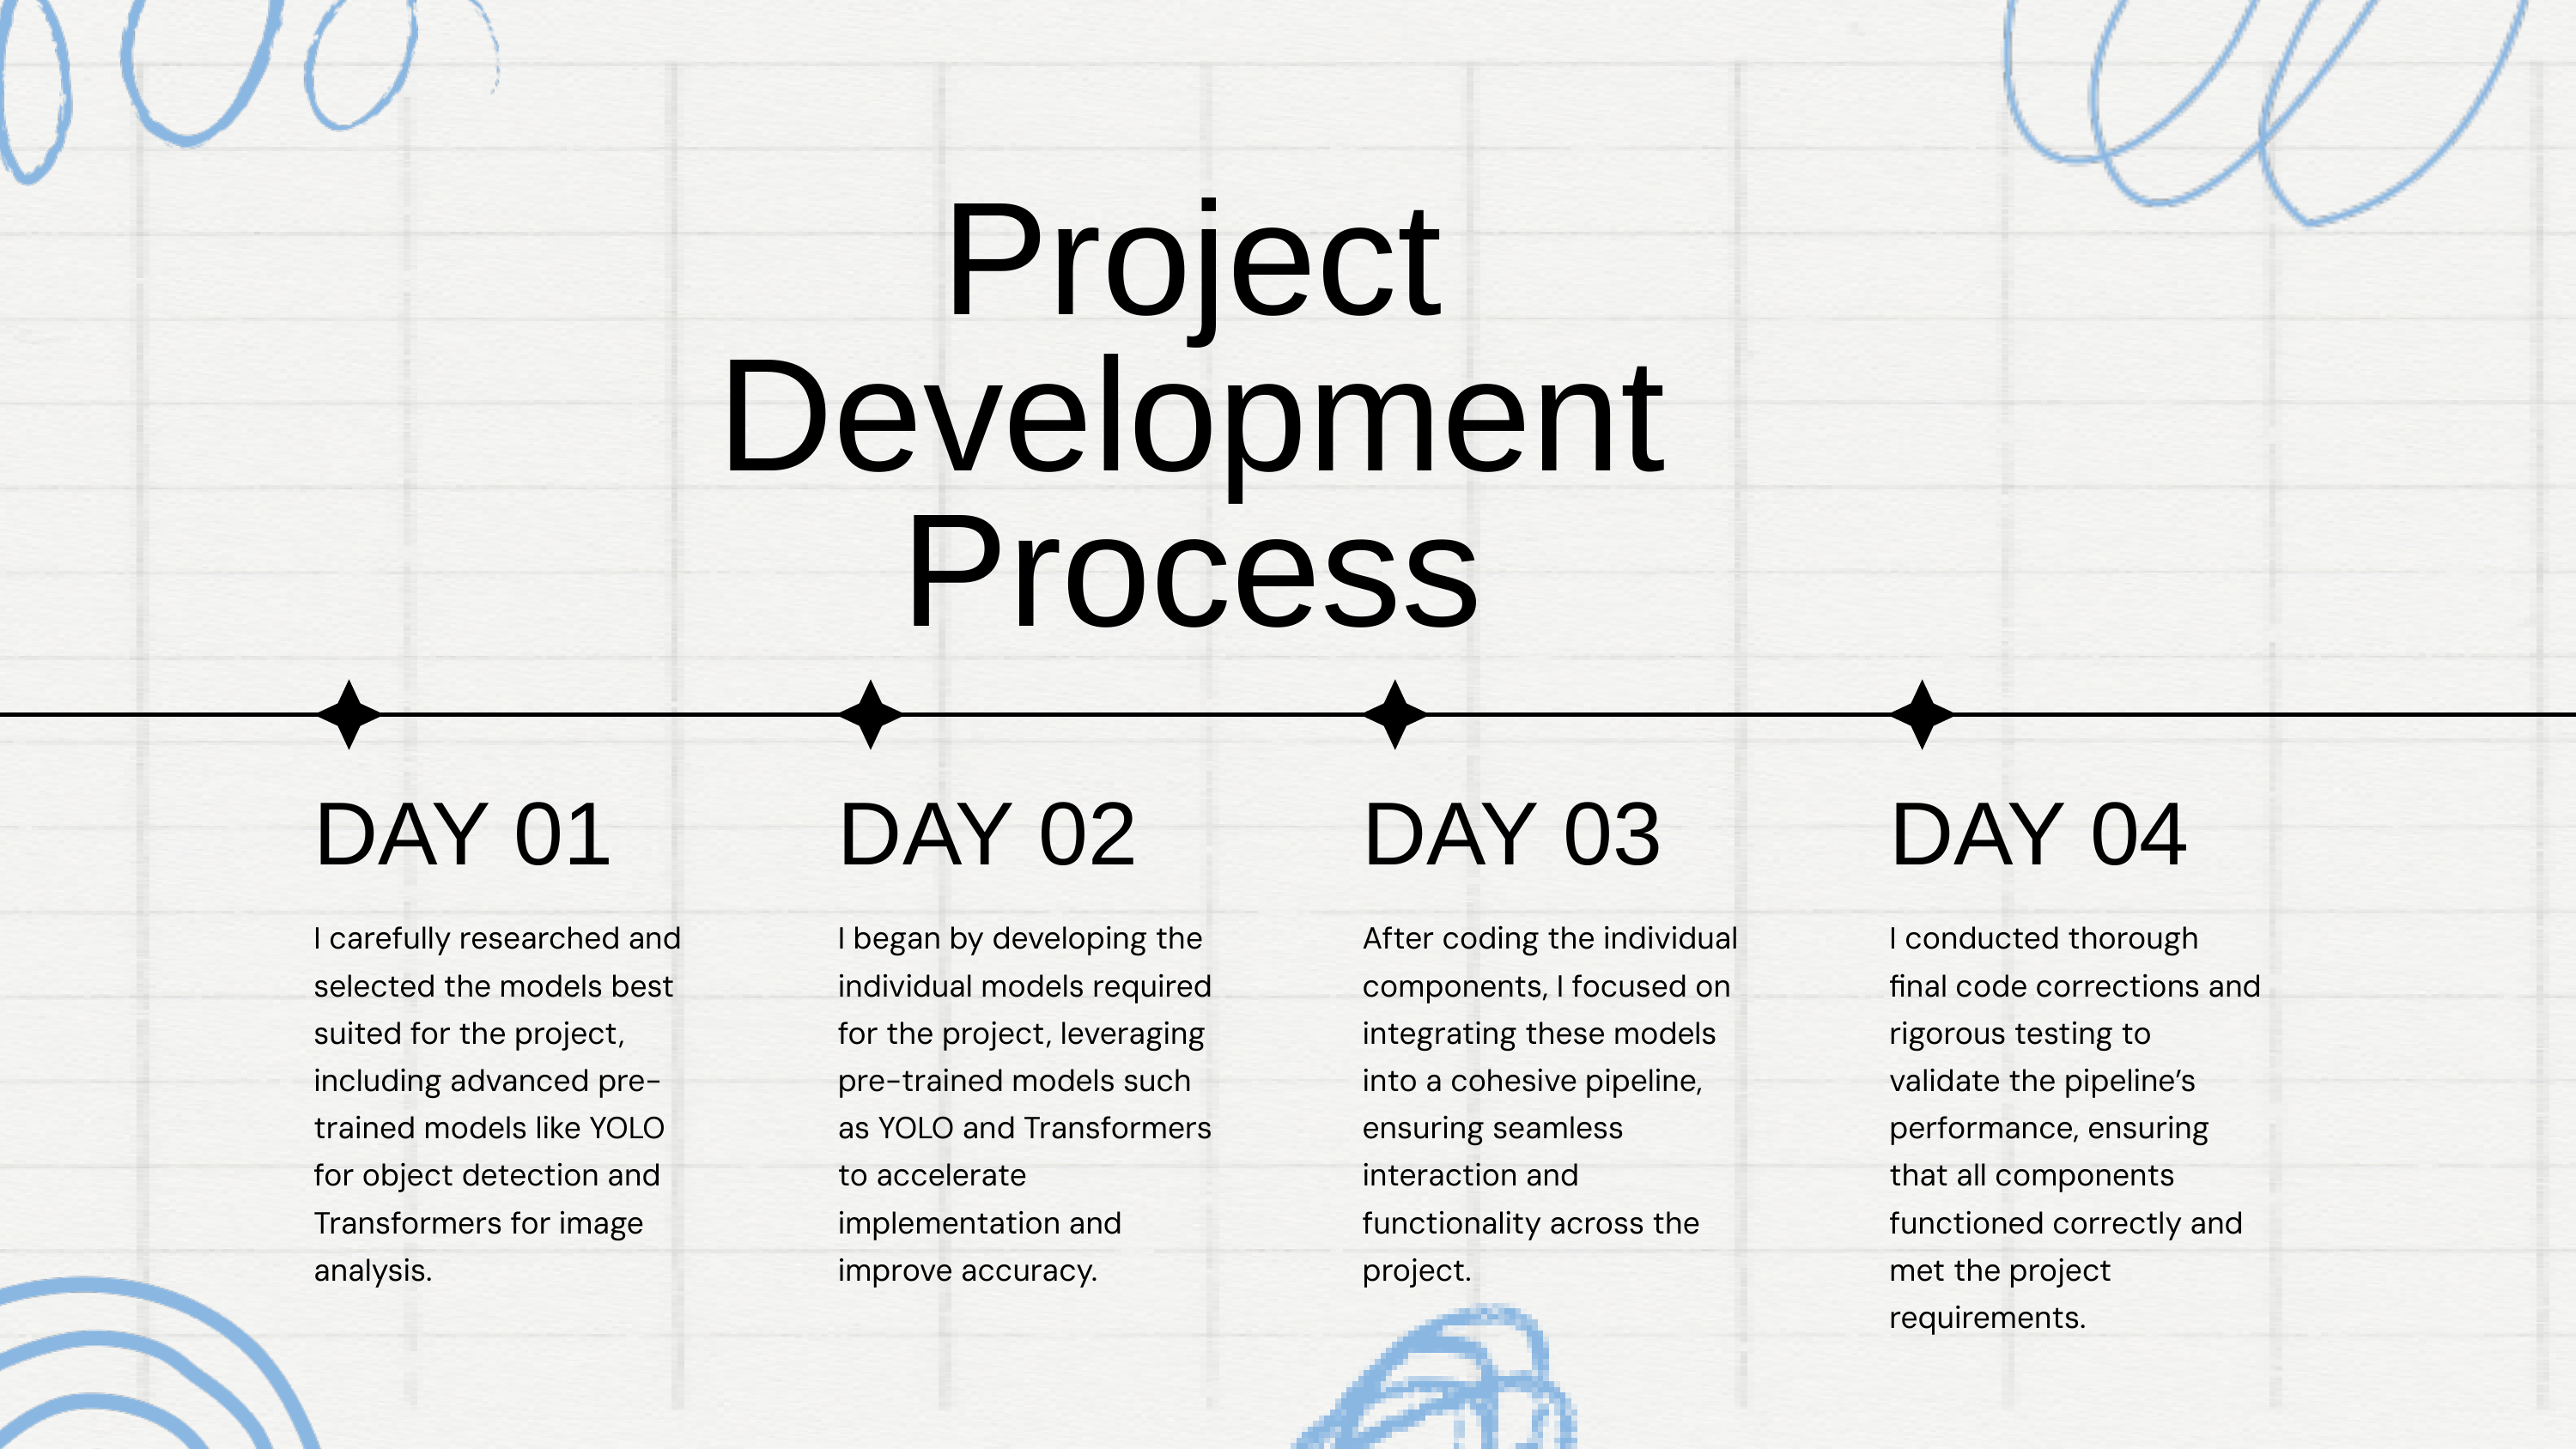

Project Development Process

DAY 01
DAY 02
DAY 03
DAY 04
I carefully researched and selected the models best suited for the project, including advanced pre-trained models like YOLO for object detection and Transformers for image analysis.
I began by developing the individual models required for the project, leveraging pre-trained models such as YOLO and Transformers to accelerate implementation and improve accuracy.
After coding the individual components, I focused on integrating these models into a cohesive pipeline, ensuring seamless interaction and functionality across the project.
I conducted thorough final code corrections and rigorous testing to validate the pipeline’s performance, ensuring that all components functioned correctly and met the project requirements.